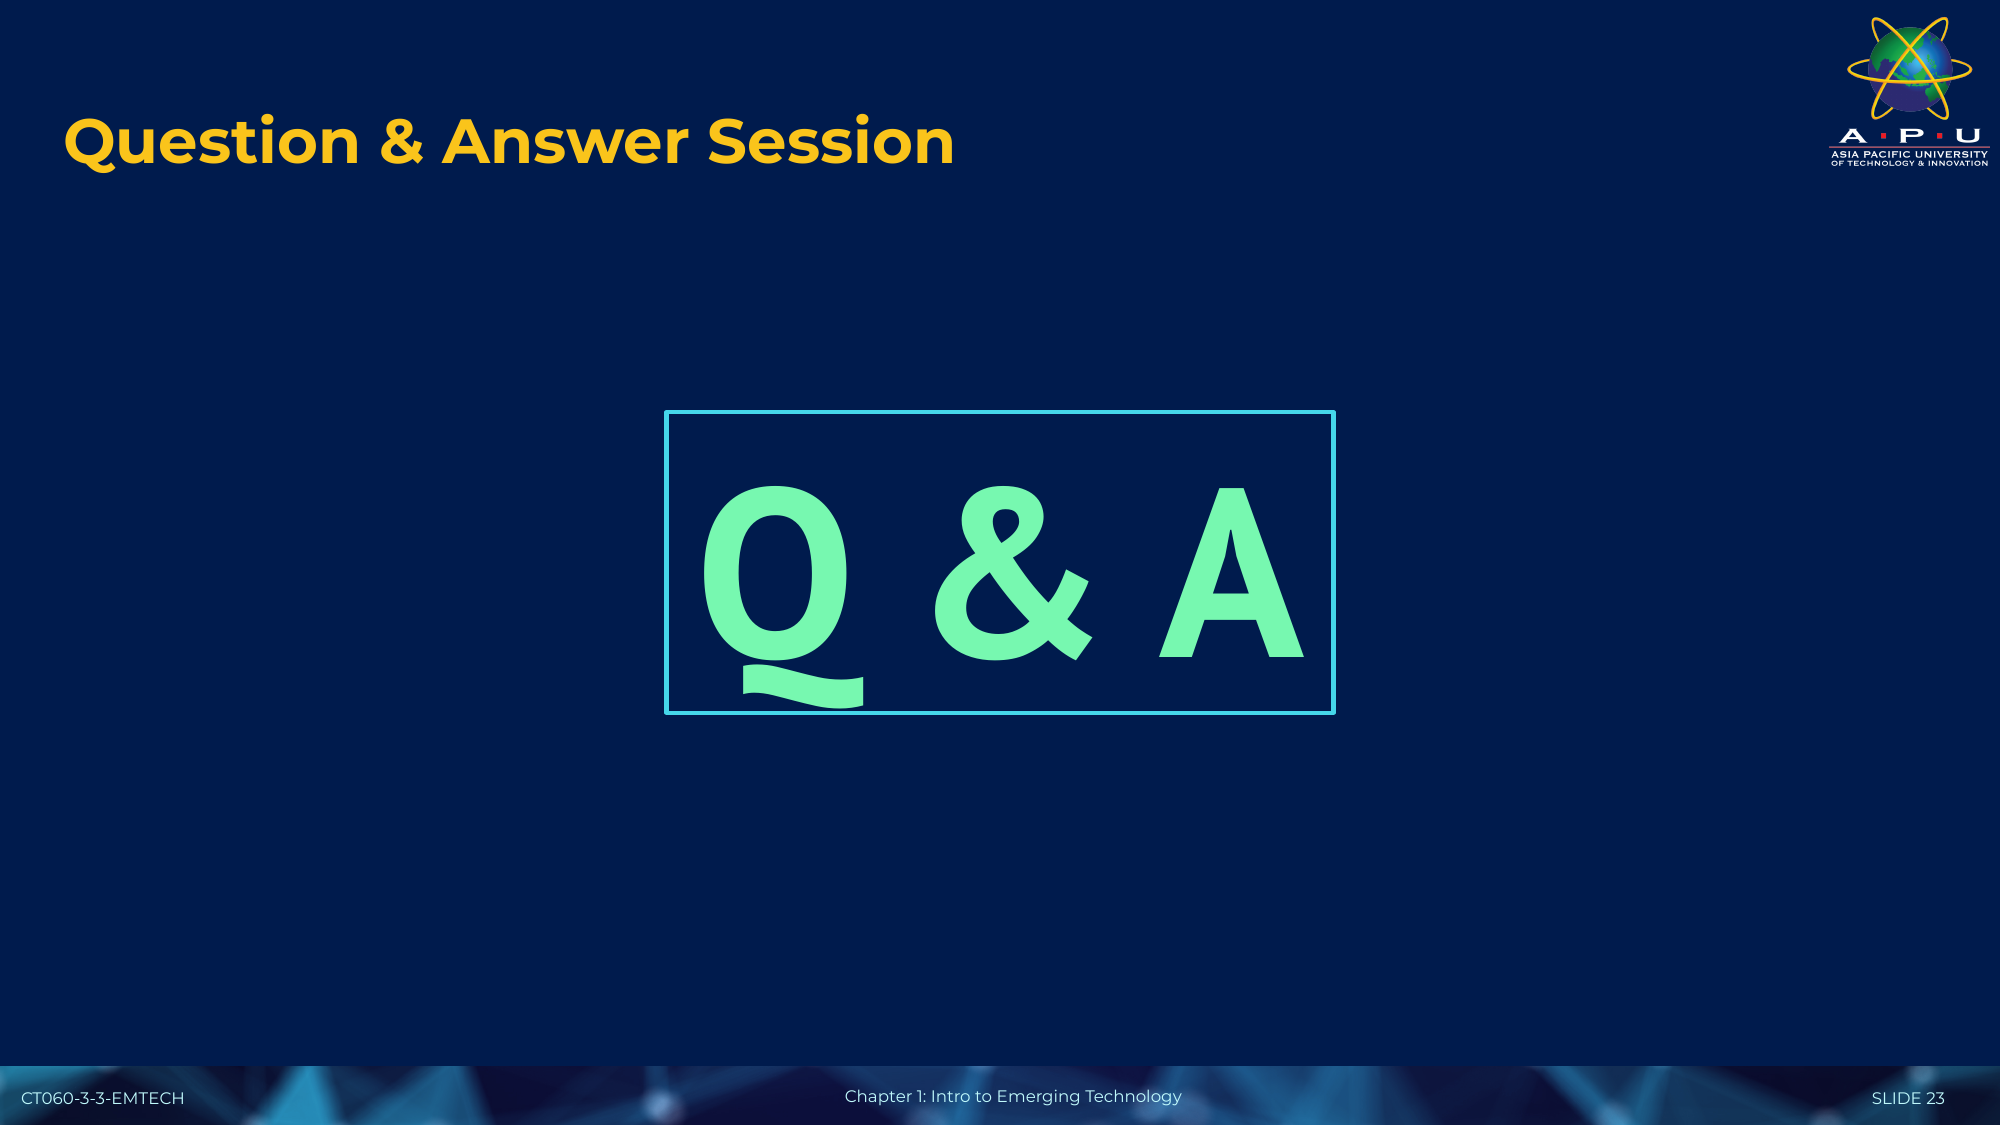

# Question & Answer Session
Q & A